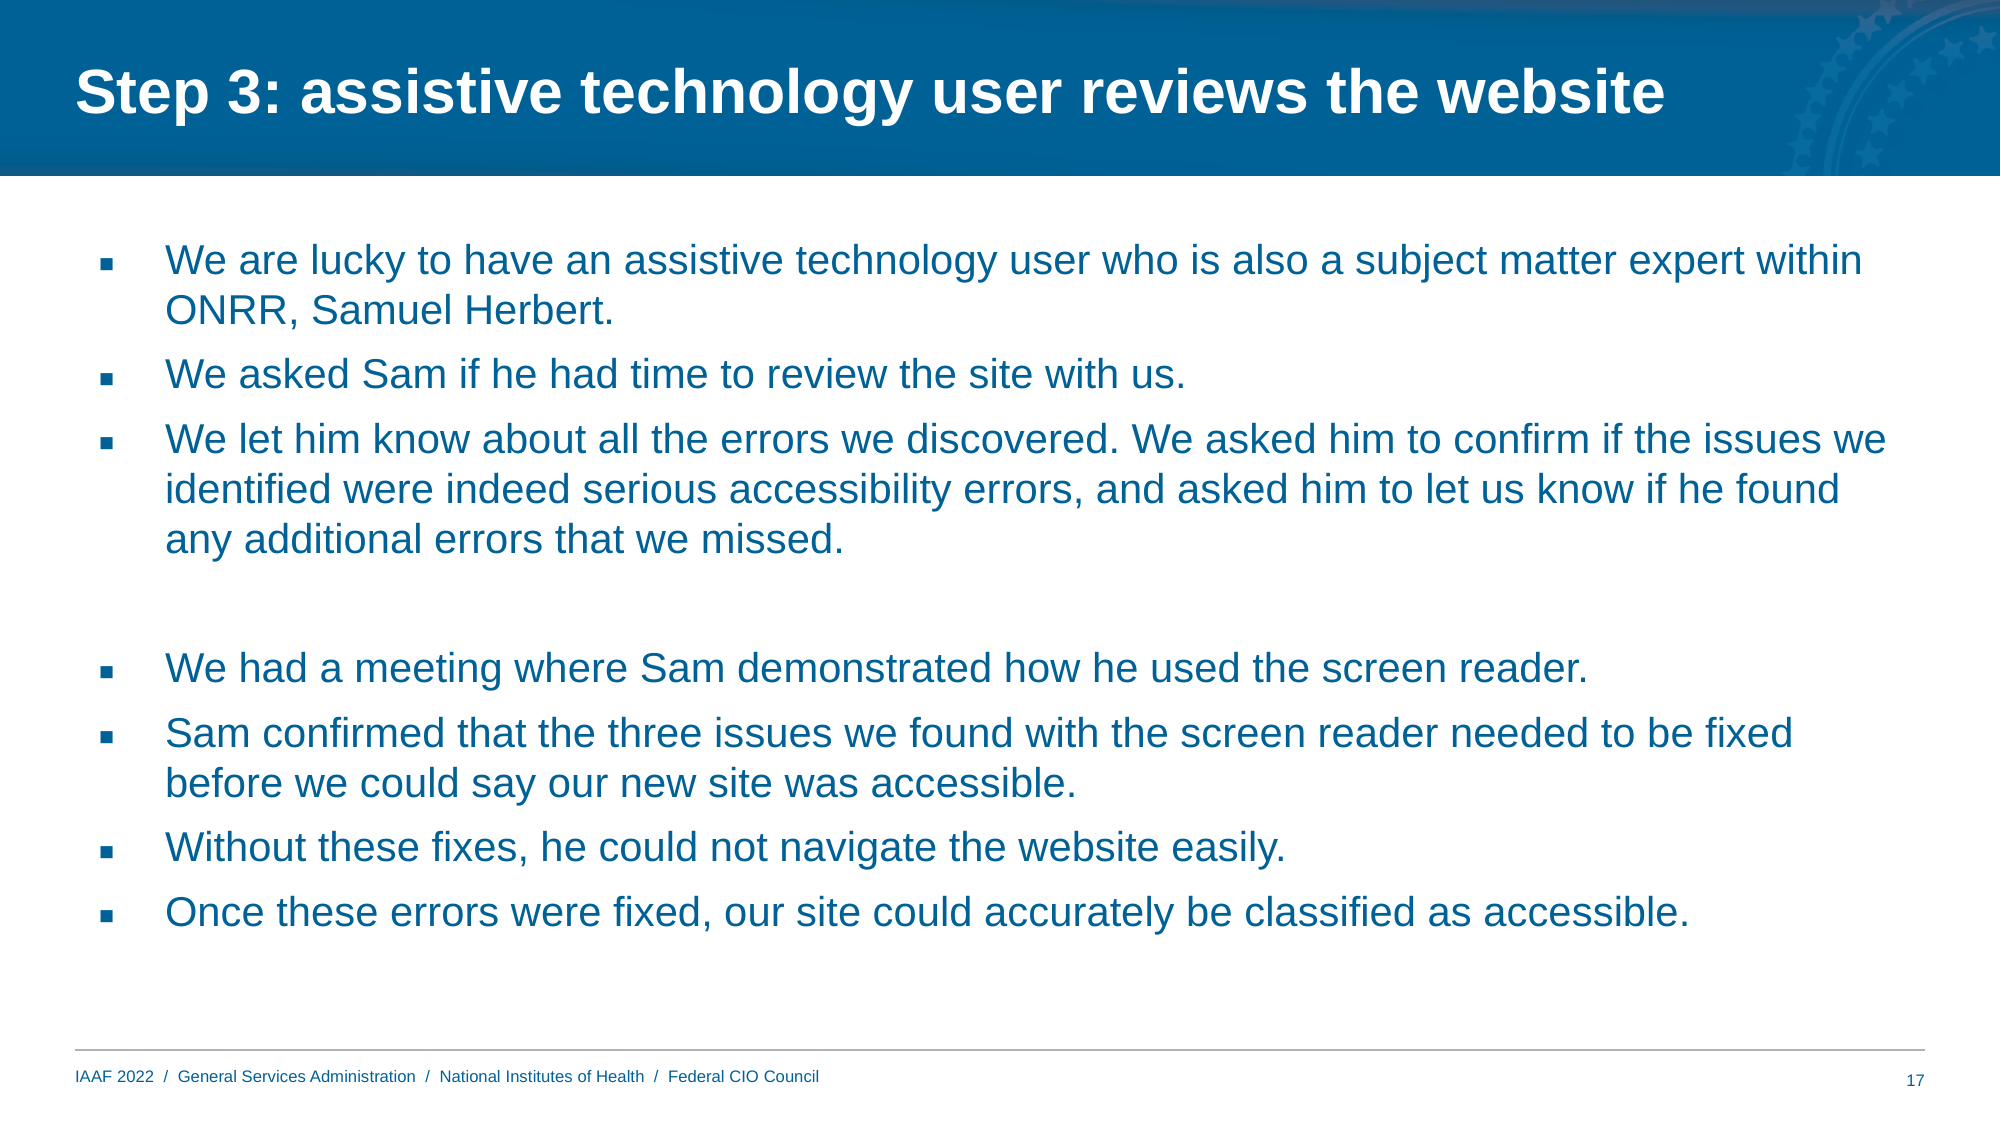

# Step 3: assistive technology user reviews the website
We are lucky to have an assistive technology user who is also a subject matter expert within ONRR, Samuel Herbert.
We asked Sam if he had time to review the site with us.
We let him know about all the errors we discovered. We asked him to confirm if the issues we identified were indeed serious accessibility errors, and asked him to let us know if he found any additional errors that we missed.

We had a meeting where Sam demonstrated how he used the screen reader.
Sam confirmed that the three issues we found with the screen reader needed to be fixed before we could say our new site was accessible.
Without these fixes, he could not navigate the website easily.
Once these errors were fixed, our site could accurately be classified as accessible.

17